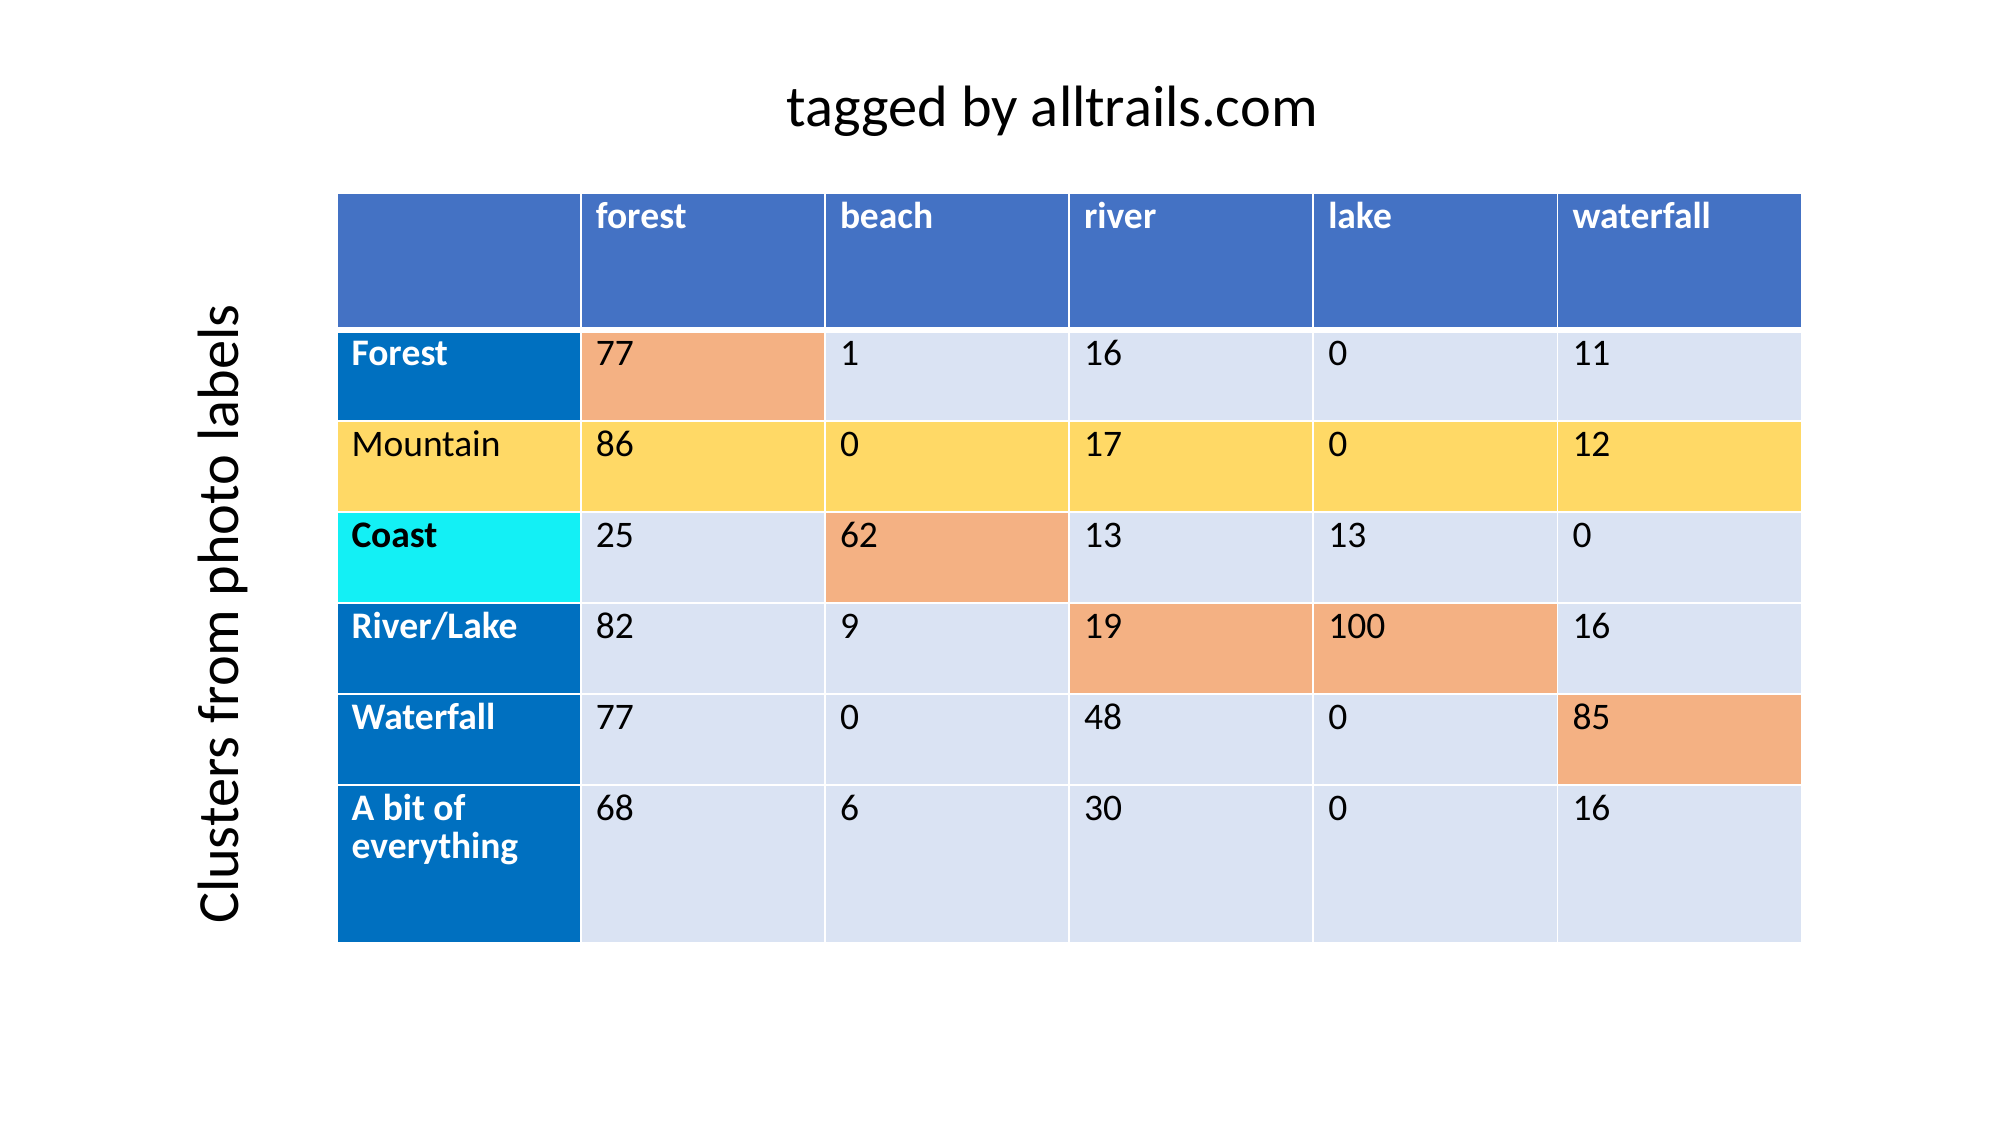

tagged by alltrails.com
|  | forest | beach | river | lake | waterfall |
| --- | --- | --- | --- | --- | --- |
| Forest | 77 | 1 | 16 | 0 | 11 |
| Mountain | 86 | 0 | 17 | 0 | 12 |
| Coast | 25 | 62 | 13 | 13 | 0 |
| River/Lake | 82 | 9 | 19 | 100 | 16 |
| Waterfall | 77 | 0 | 48 | 0 | 85 |
| A bit of everything | 68 | 6 | 30 | 0 | 16 |
Clusters from photo labels